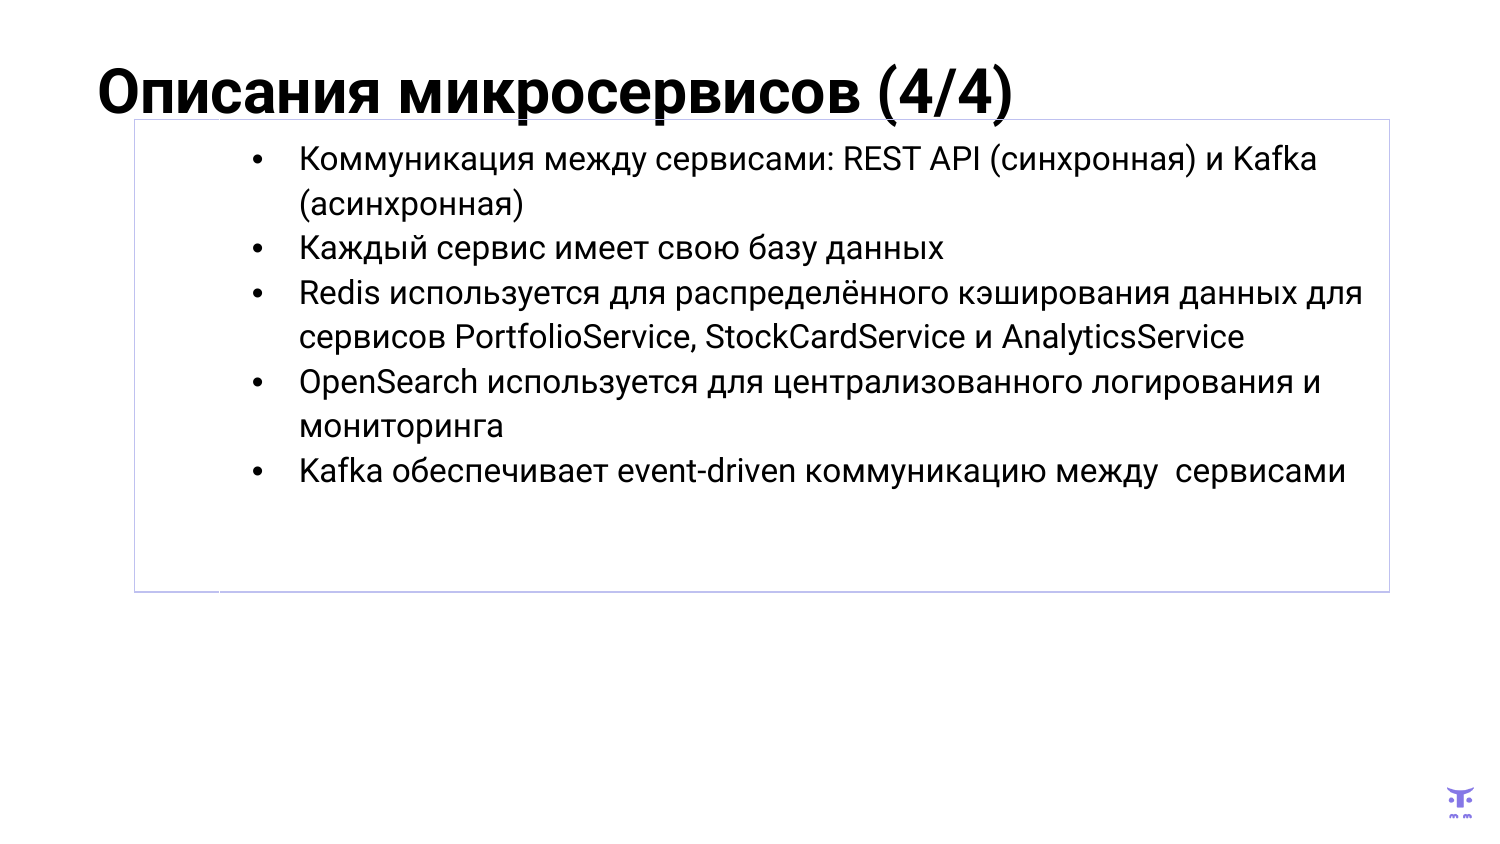

# Описания микросервисов (4/4)
|  | Коммуникация между сервисами: REST API (синхронная) и Kafka (асинхронная) Каждый сервис имеет свою базу данных Redis используется для распределённого кэширования данных для сервисов PortfolioService, StockCardService и AnalyticsService OpenSearch используется для централизованного логирования и мониторинга Kafka обеспечивает event-driven коммуникацию между сервисами |
| --- | --- |